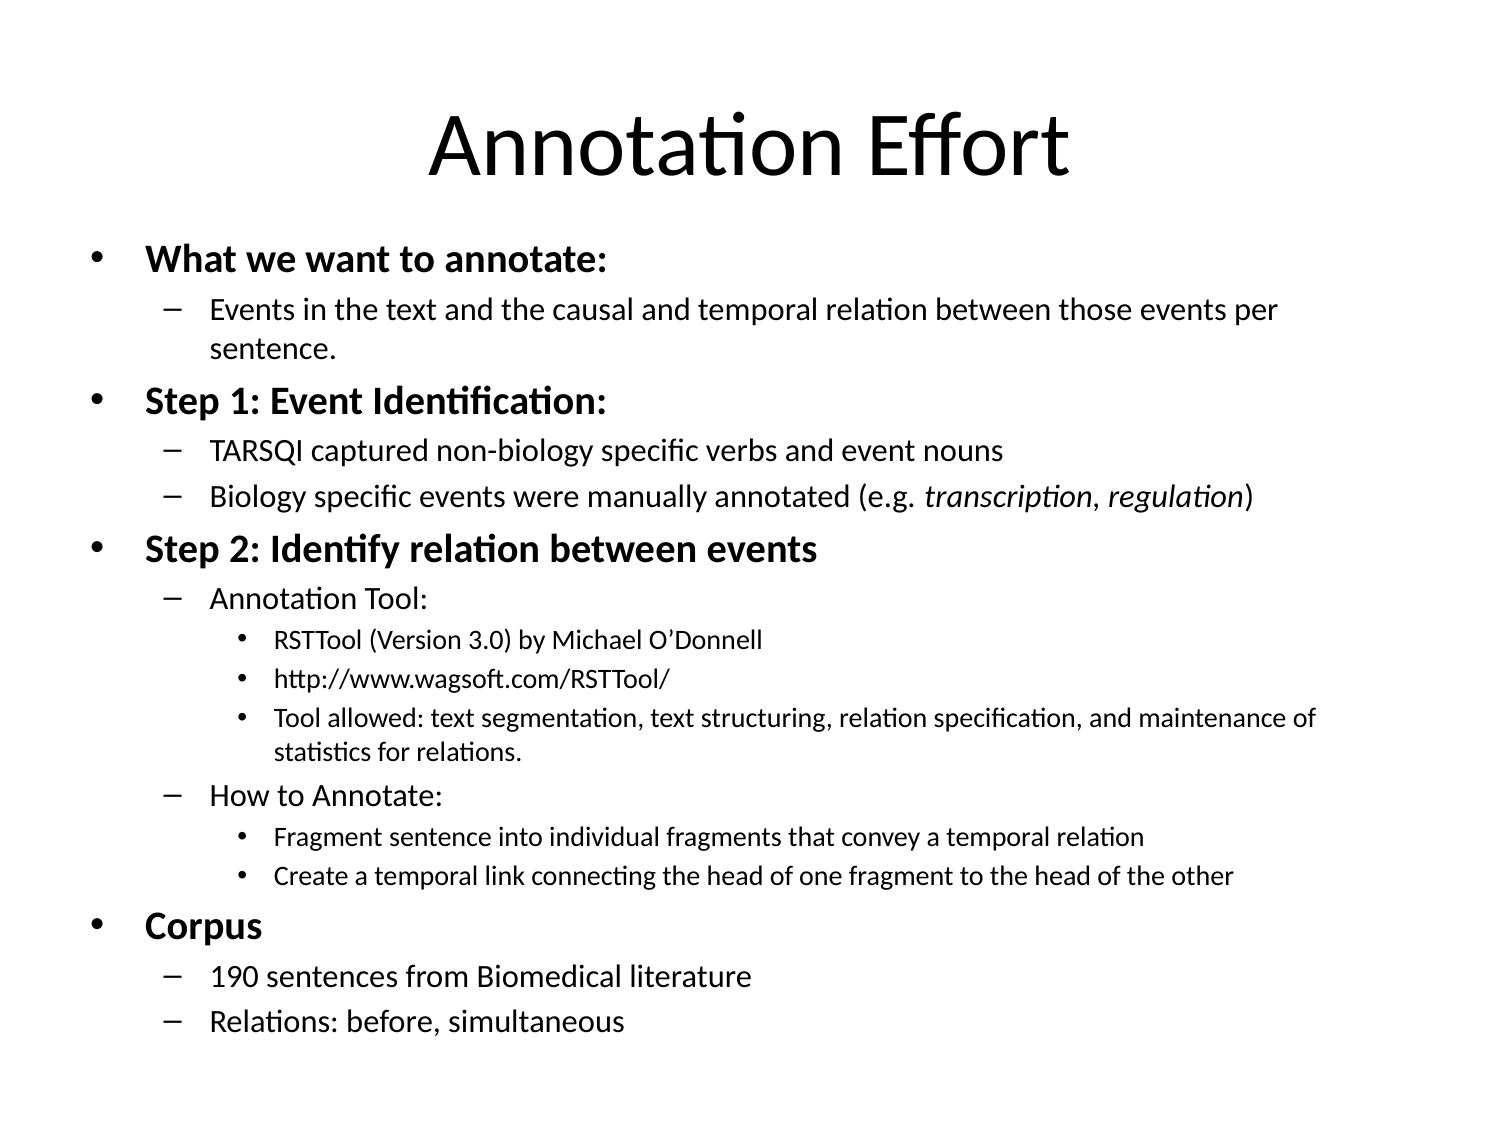

# Annotation Effort
What we want to annotate:
Events in the text and the causal and temporal relation between those events per sentence.
Step 1: Event Identification:
TARSQI captured non-biology specific verbs and event nouns
Biology specific events were manually annotated (e.g. transcription, regulation)
Step 2: Identify relation between events
Annotation Tool:
RSTTool (Version 3.0) by Michael O’Donnell
http://www.wagsoft.com/RSTTool/
Tool allowed: text segmentation, text structuring, relation specification, and maintenance of statistics for relations.
How to Annotate:
Fragment sentence into individual fragments that convey a temporal relation
Create a temporal link connecting the head of one fragment to the head of the other
Corpus
190 sentences from Biomedical literature
Relations: before, simultaneous